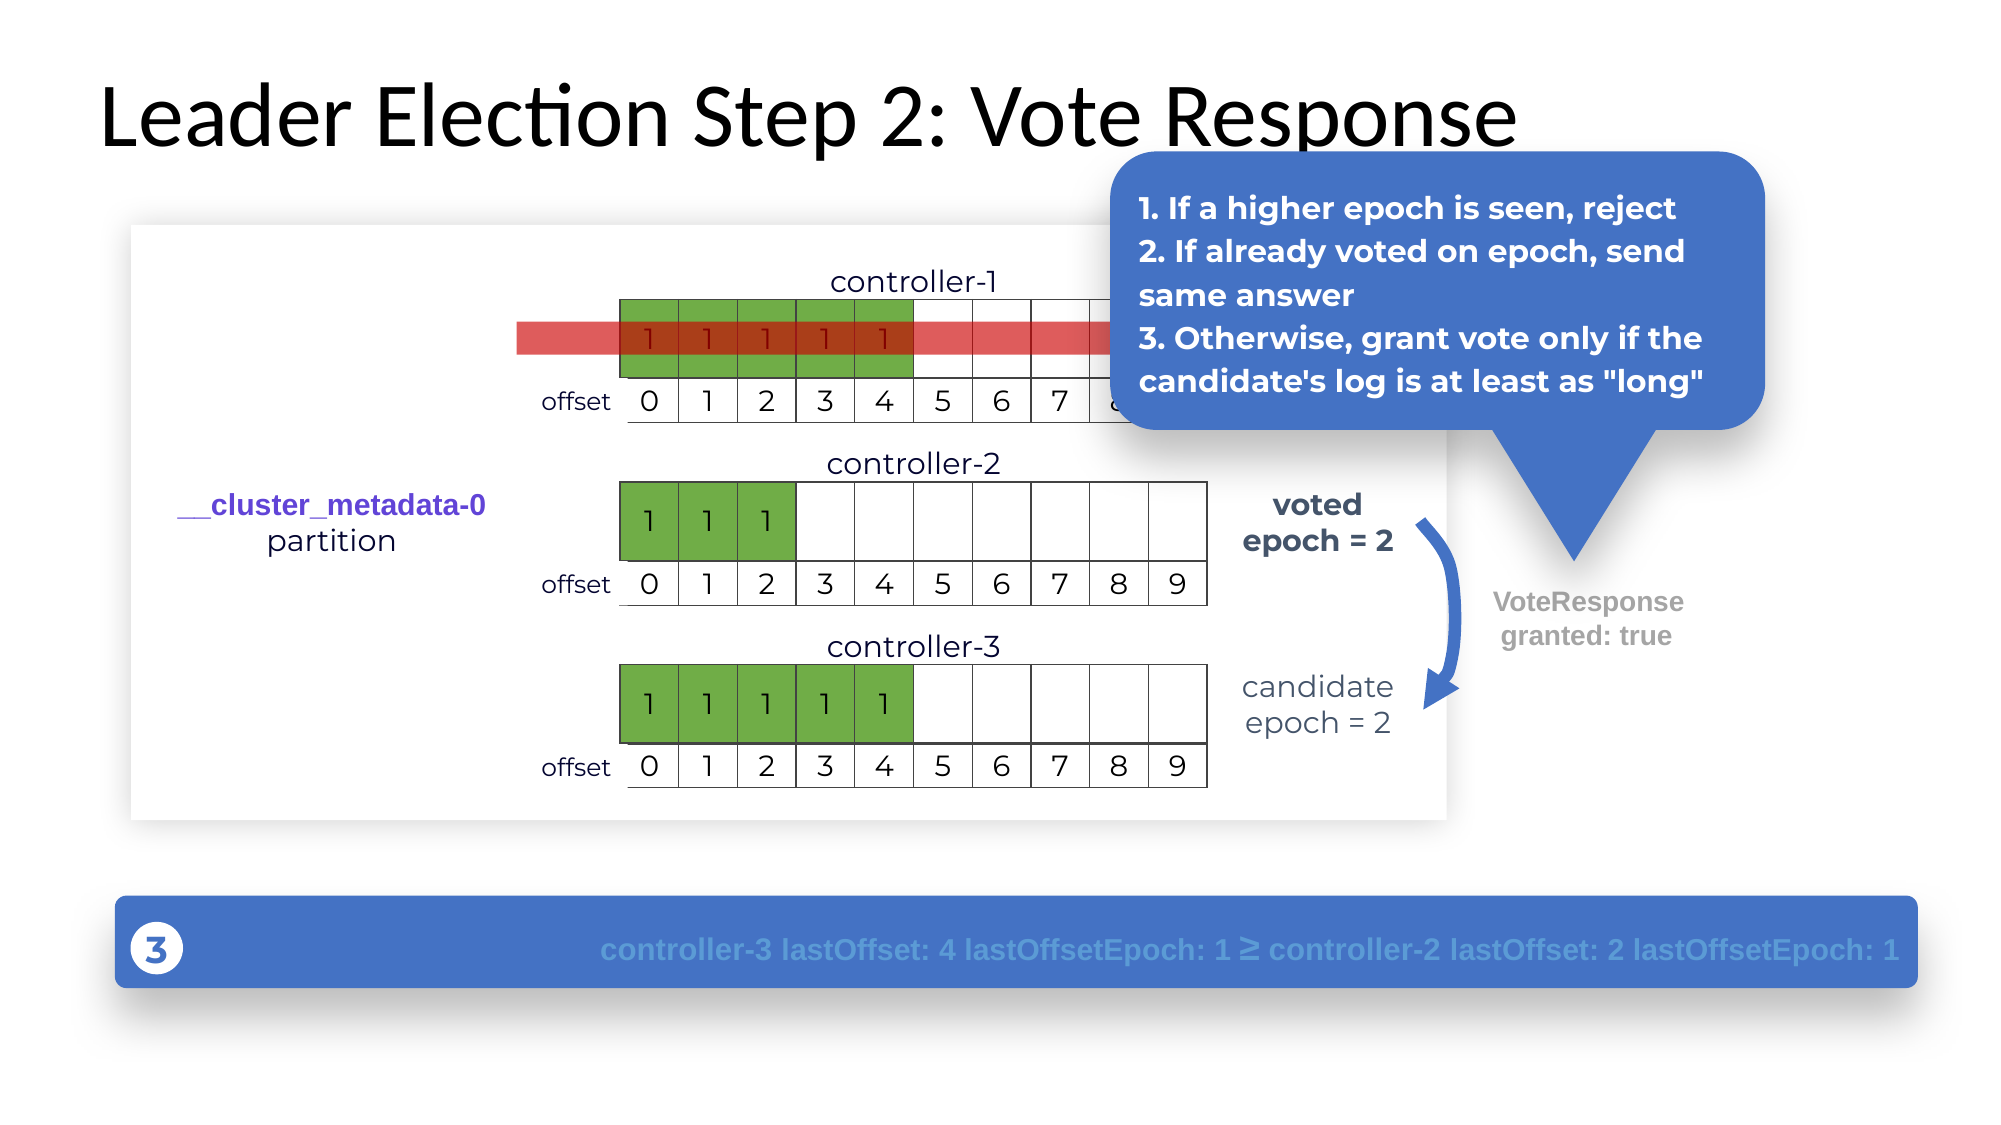

# Leader Election Step 2: Vote Response
1. If a higher epoch is seen, reject
2. If already voted on epoch, send same answer
3. Otherwise, grant vote only if the candidate's log is at least as "long"

controller-1
| 1 | 1 | 1 | 1 | 1 |  |  |  |  |  |
| --- | --- | --- | --- | --- | --- | --- | --- | --- | --- |
leader

offset
| 0 | 1 | 2 | 3 | 4 | 5 | 6 | 7 | 8 | 9 |
| --- | --- | --- | --- | --- | --- | --- | --- | --- | --- |
controller-2
__cluster_metadata-0 partition
| 1 | 1 | 1 |  |  |  |  |  |  |  |
| --- | --- | --- | --- | --- | --- | --- | --- | --- | --- |
voted
epoch = 2

VoteResponse
 granted: true
offset
| 0 | 1 | 2 | 3 | 4 | 5 | 6 | 7 | 8 | 9 |
| --- | --- | --- | --- | --- | --- | --- | --- | --- | --- |
controller-3
| 1 | 1 | 1 | 1 | 1 |  |  |  |  |  |
| --- | --- | --- | --- | --- | --- | --- | --- | --- | --- |
candidate
epoch = 2
offset
| 0 | 1 | 2 | 3 | 4 | 5 | 6 | 7 | 8 | 9 |
| --- | --- | --- | --- | --- | --- | --- | --- | --- | --- |
controller-3 lastOffset: 4 lastOffsetEpoch: 1 ≥ controller-2 lastOffset: 2 lastOffsetEpoch: 1
3